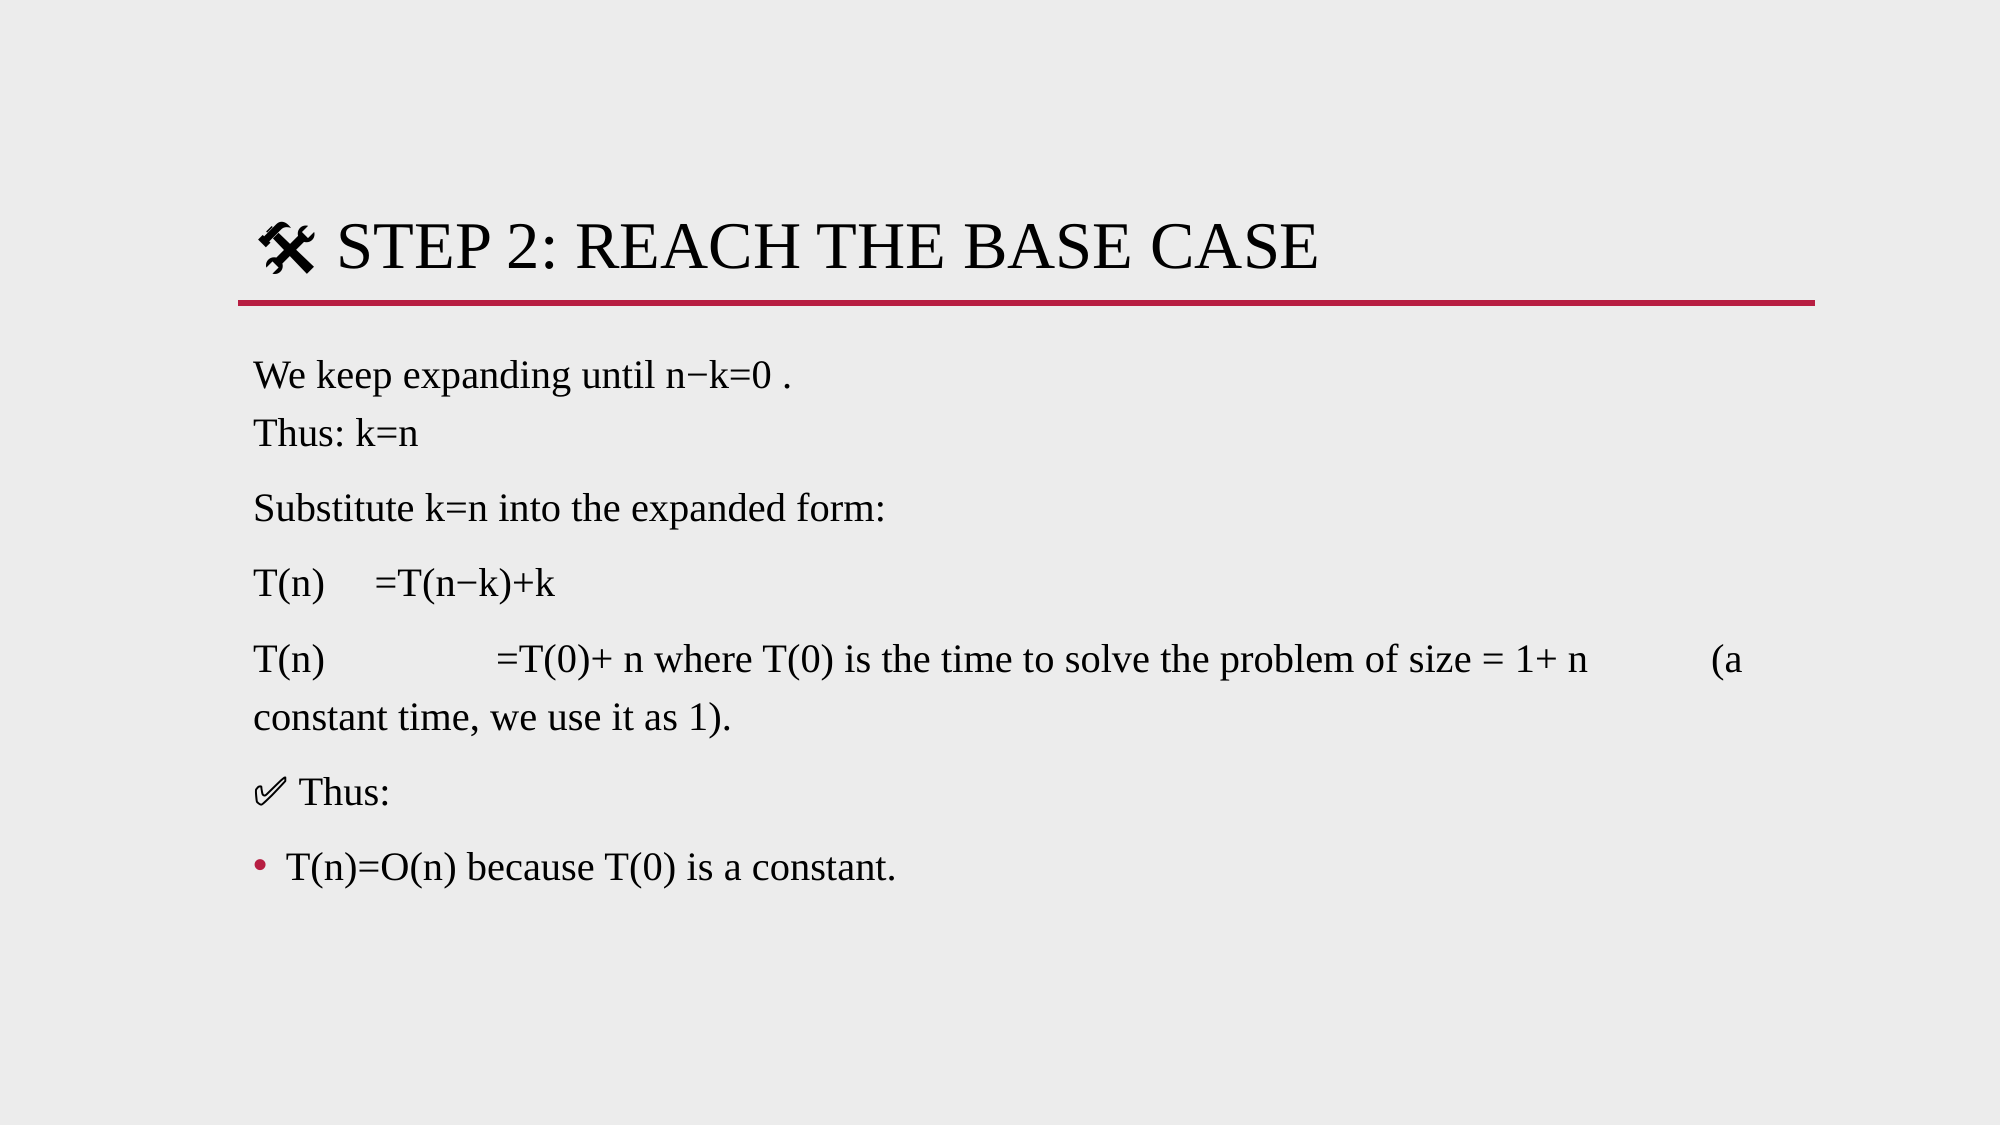

# 🛠 Step 2: Reach the base case
We keep expanding until n−k=0 .
Thus: k=n
Substitute k=n into the expanded form:
T(n)	=T(n−k)+k
T(n)     	=T(0)+ n where T(0) is the time to solve the problem of size = 1+ n						(a constant time, we use it as 1).
✅ Thus:
T(n)=O(n) because T(0) is a constant.